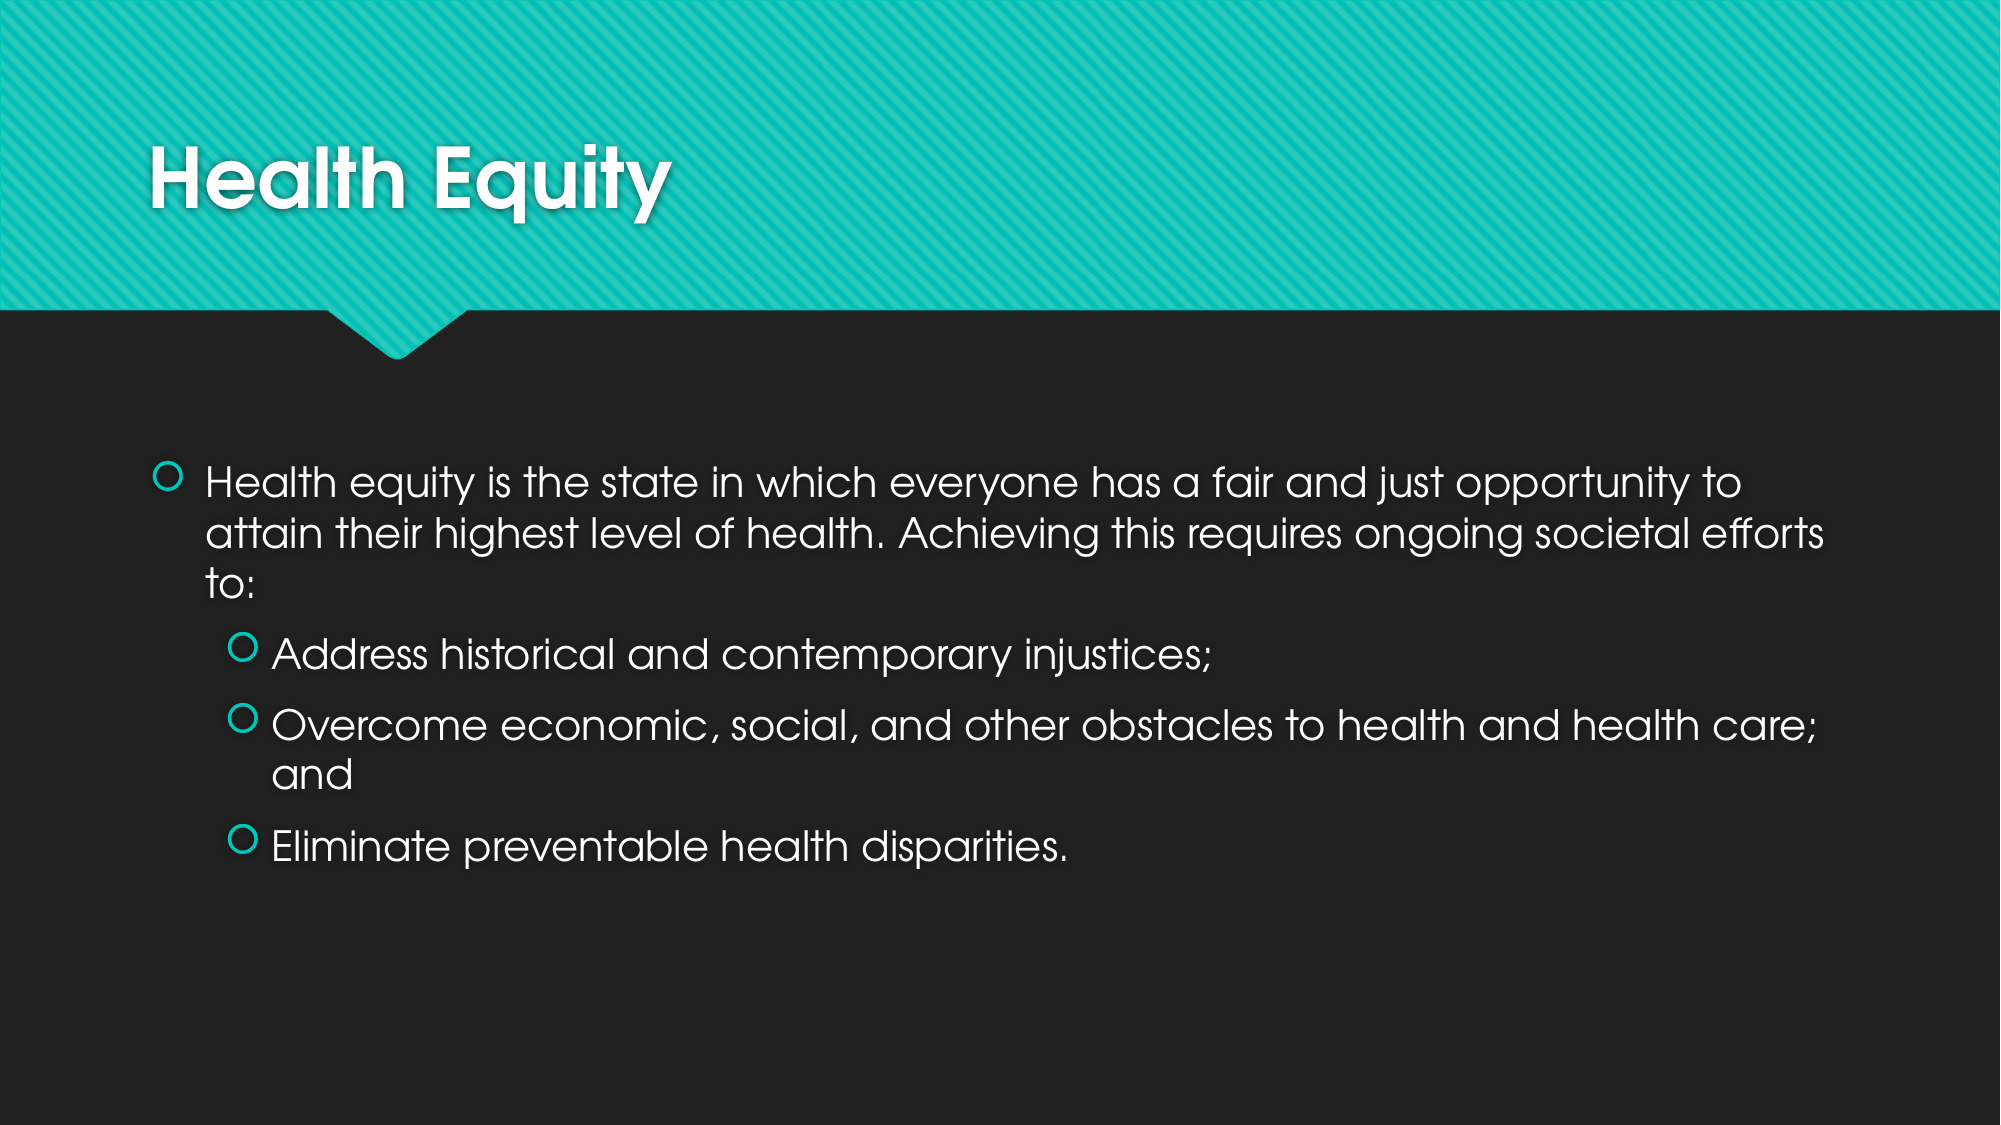

# Health Equity
Health equity is the state in which everyone has a fair and just opportunity to attain their highest level of health. Achieving this requires ongoing societal efforts to:
Address historical and contemporary injustices;
Overcome economic, social, and other obstacles to health and health care; and
Eliminate preventable health disparities.